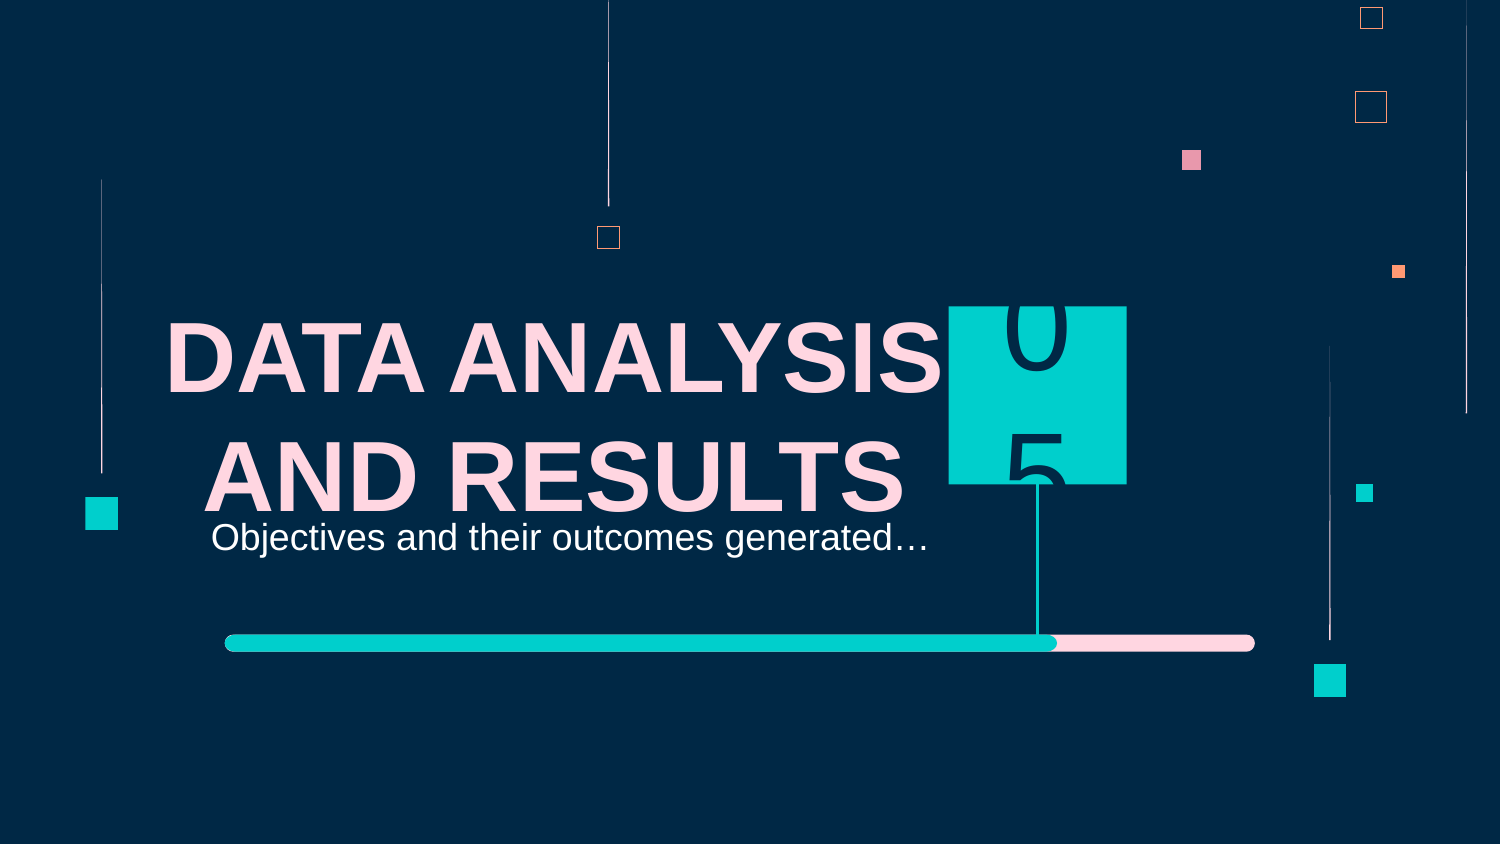

# DATA ANALYSIS AND RESULTS

05
Objectives and their outcomes generated…